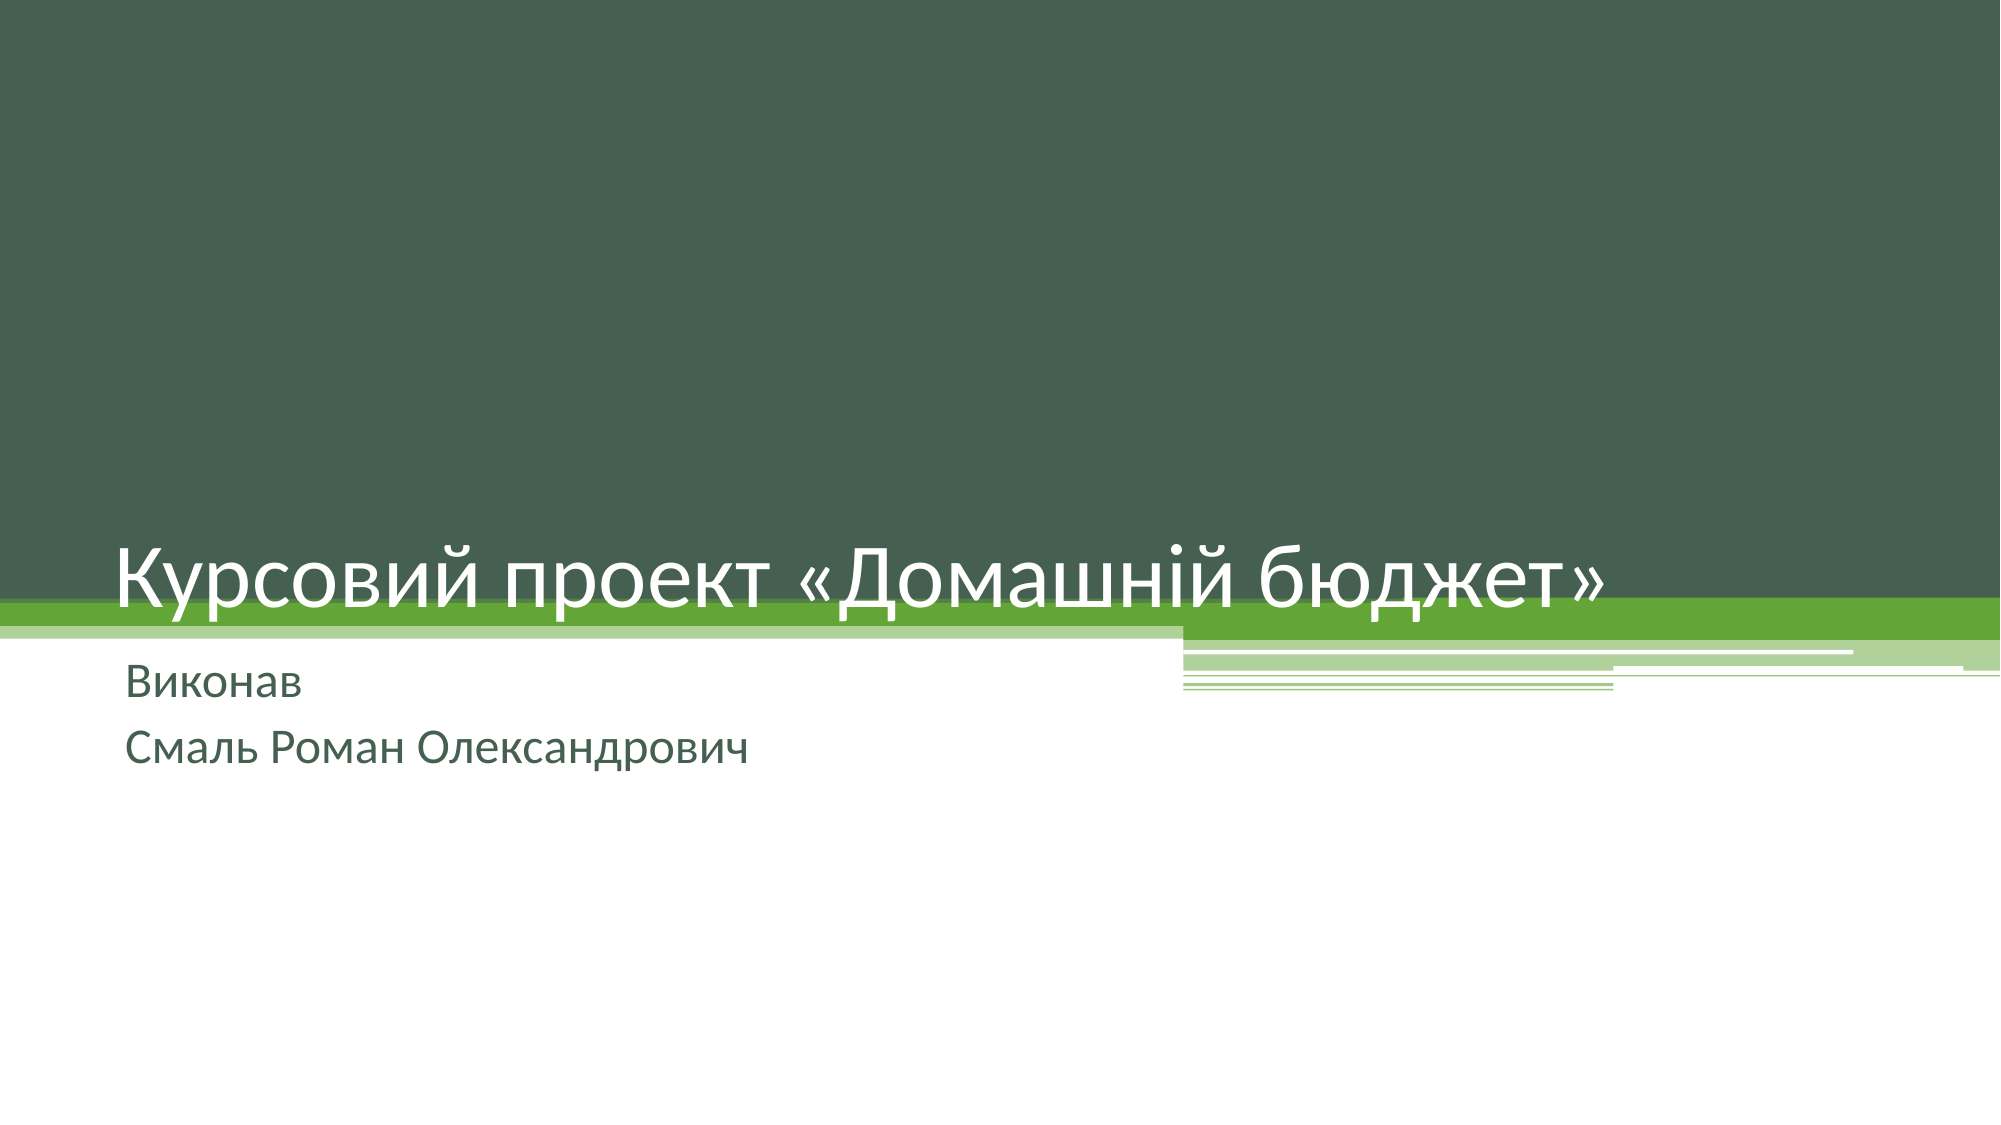

# Курсовий проект «Домашній бюджет»
Виконав
Смаль Роман Олександрович